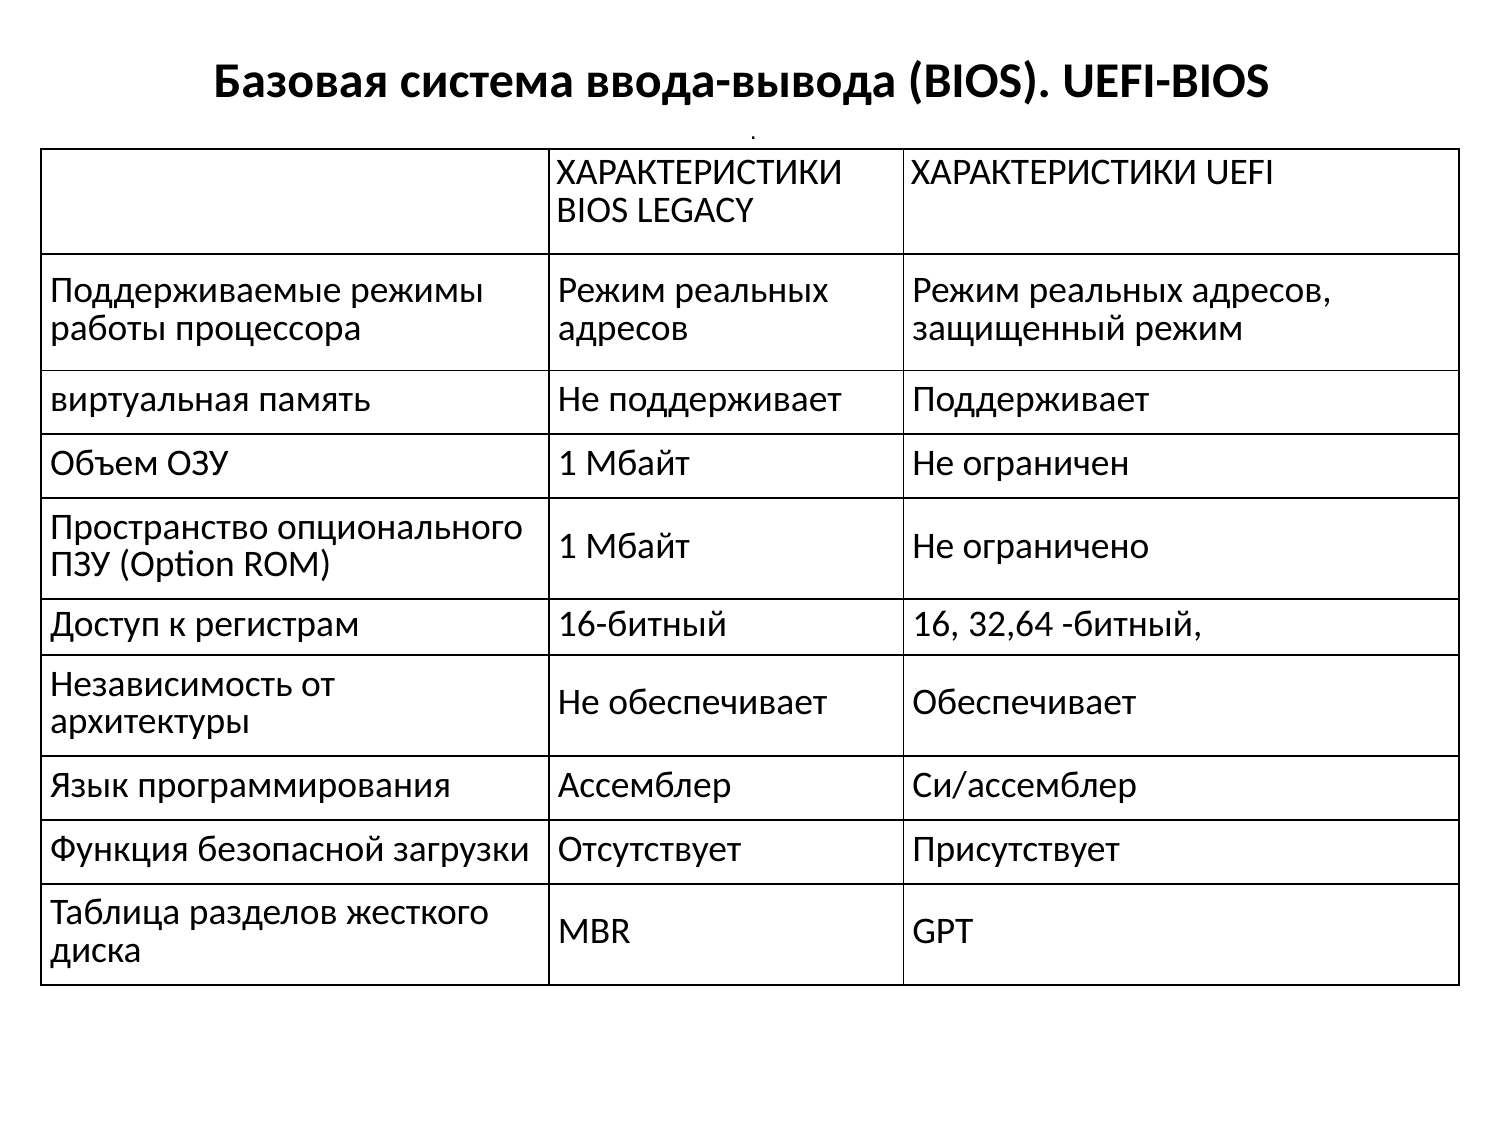

# Базовая система ввода-вывода (BIOS). UEFI-BIOS
 .
|  | ХАРАКТЕРИСТИКИ BIOS LEGACY | ХАРАКТЕРИСТИКИ UEFI |
| --- | --- | --- |
| Поддерживаемые режимы работы процессора | Режим реальных адресов | Режим реальных адресов, защищенный режим |
| виртуальная память | Не поддерживает | Поддерживает |
| Объем ОЗУ | 1 Мбайт | Не ограничен |
| Пространство опционального ПЗУ (Option ROM) | 1 Мбайт | Не ограничено |
| Доступ к регистрам | 16-битный | 16, 32,64 -битный, |
| Независимость от архитектуры | Не обеспечивает | Обеспечивает |
| Язык программирования | Ассемблер | Си/ассемблер |
| Функция безопасной загрузки | Отсутствует | Присутствует |
| Таблица разделов жесткого диска | MBR | GPT |